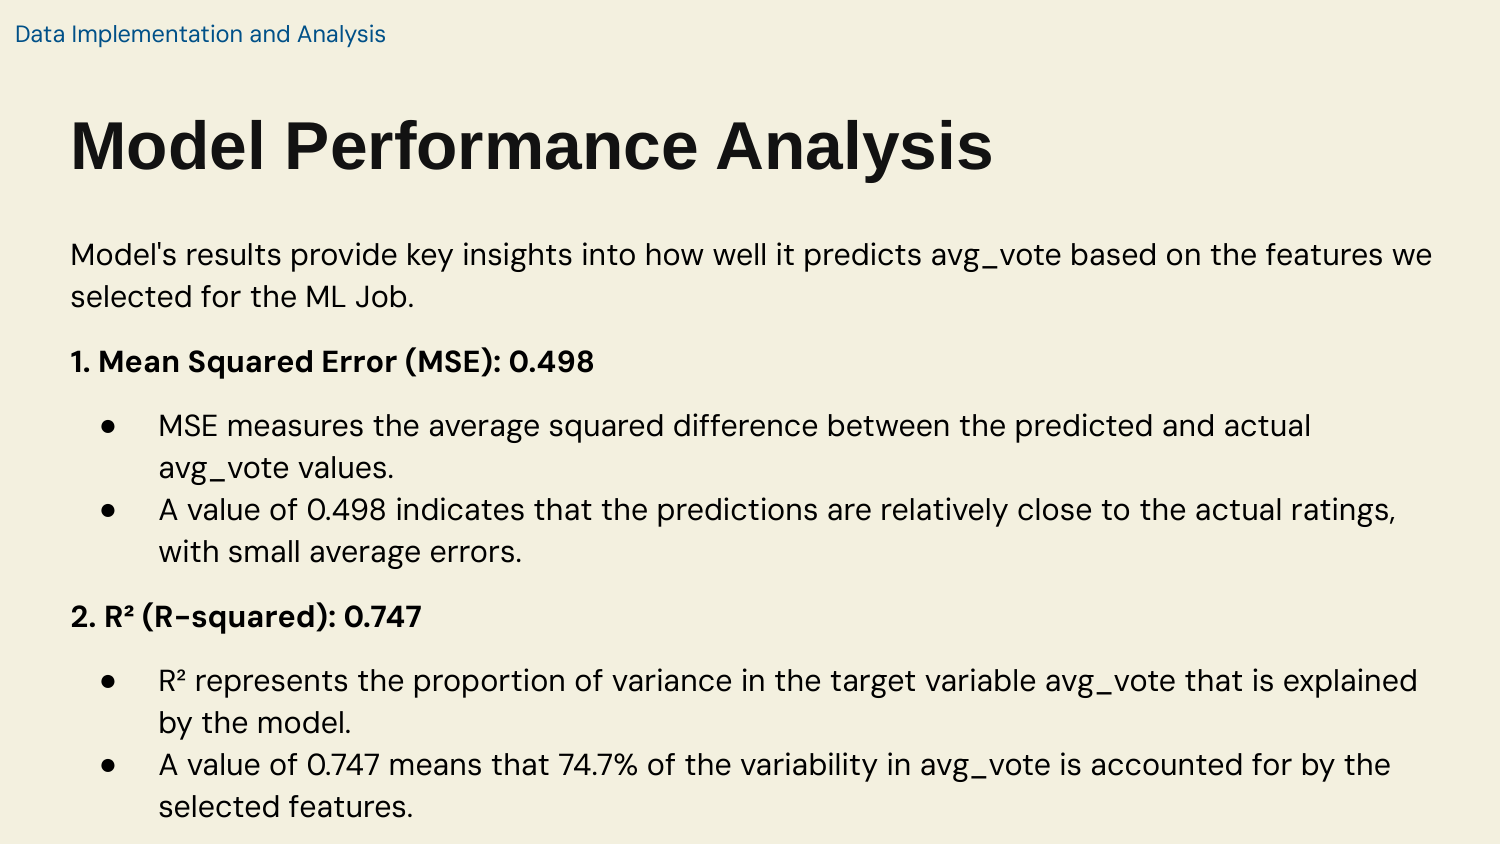

# Data Implementation and Analysis

Model Performance Analysis

Model's results provide key insights into how well it predicts avg_vote based on the features we selected for the ML Job.
1. Mean Squared Error (MSE): 0.498
MSE measures the average squared difference between the predicted and actual avg_vote values.
A value of 0.498 indicates that the predictions are relatively close to the actual ratings, with small average errors.
2. R² (R-squared): 0.747
R² represents the proportion of variance in the target variable avg_vote that is explained by the model.
A value of 0.747 means that 74.7% of the variability in avg_vote is accounted for by the selected features.